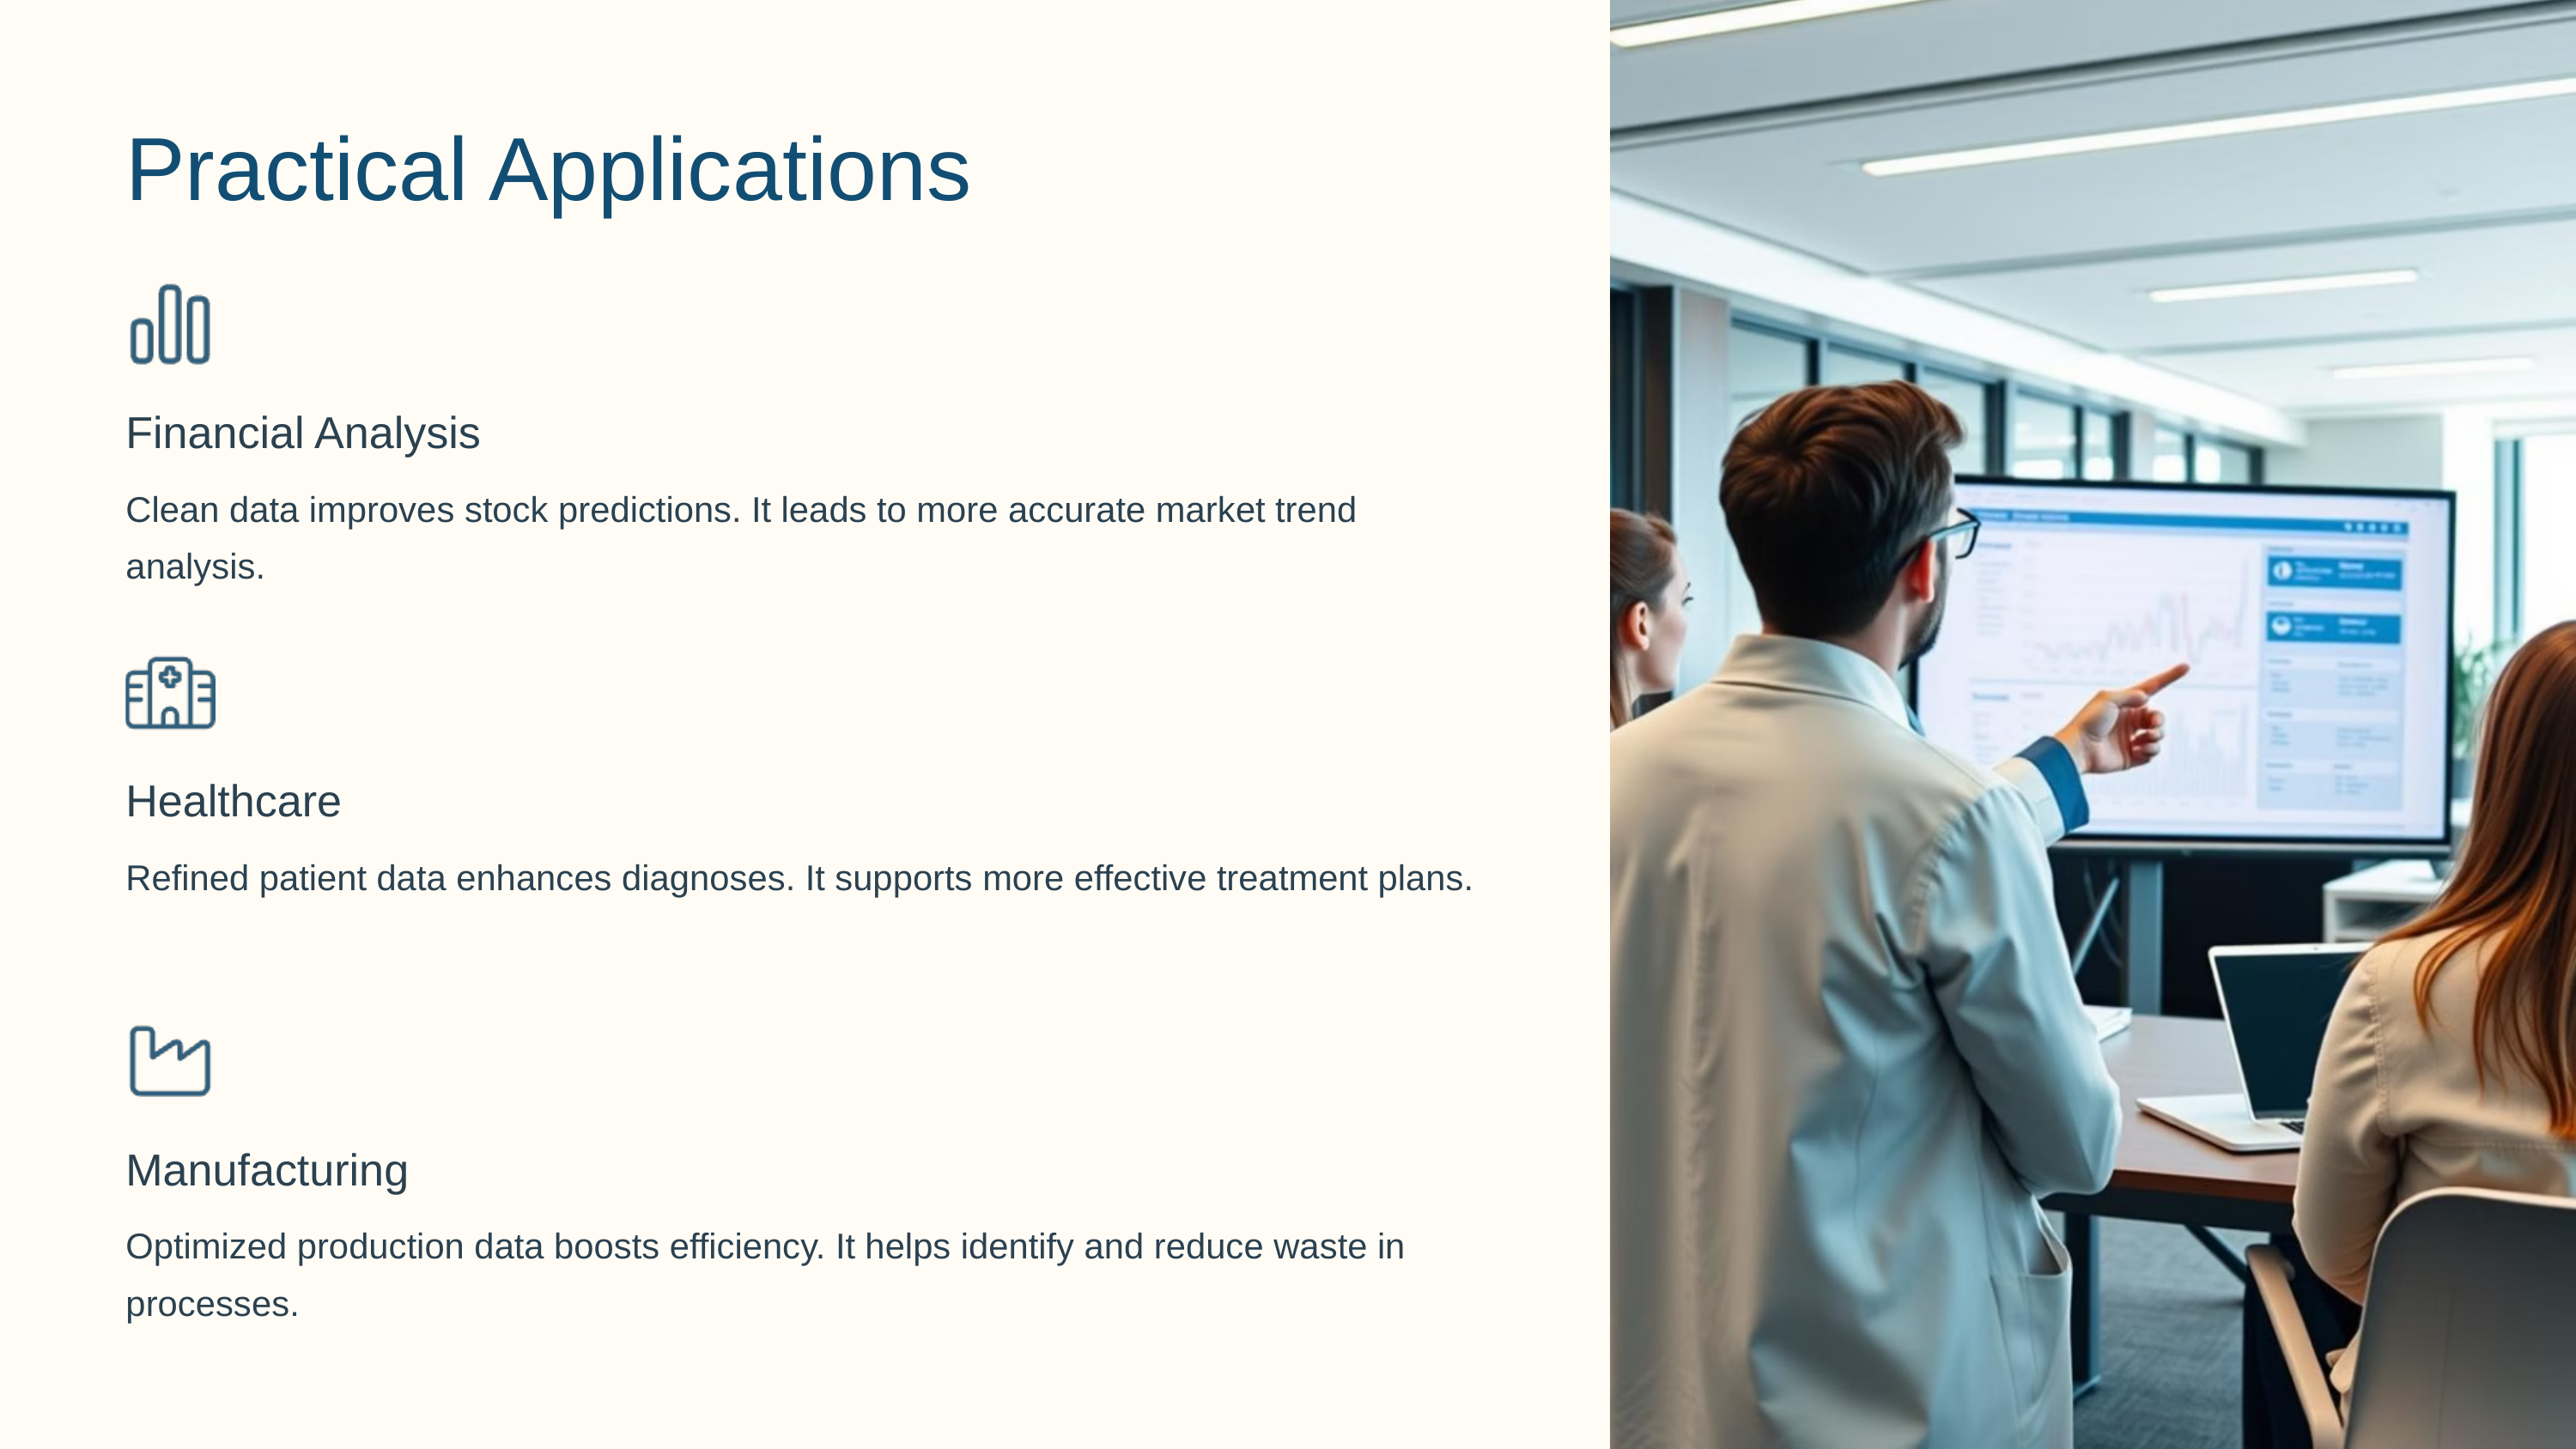

Practical Applications

Financial Analysis
Clean data improves stock predictions. It leads to more accurate market trend analysis.

Healthcare
Refined patient data enhances diagnoses. It supports more effective treatment plans.

Manufacturing
Optimized production data boosts efficiency. It helps identify and reduce waste in processes.